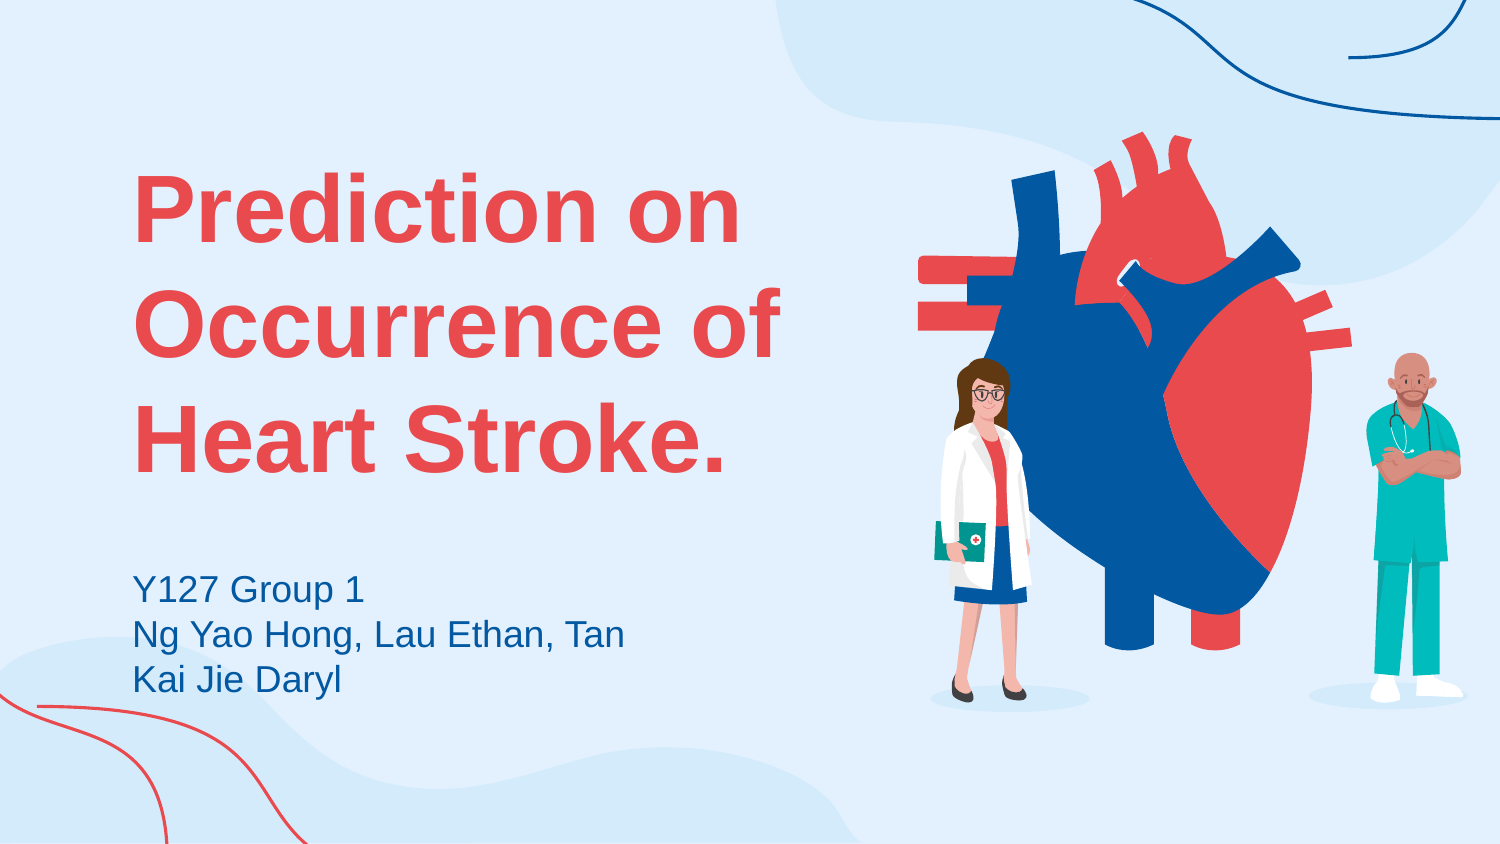

# Prediction on Occurrence of Heart Stroke.

Y127 Group 1
Ng Yao Hong, Lau Ethan, Tan Kai Jie Daryl